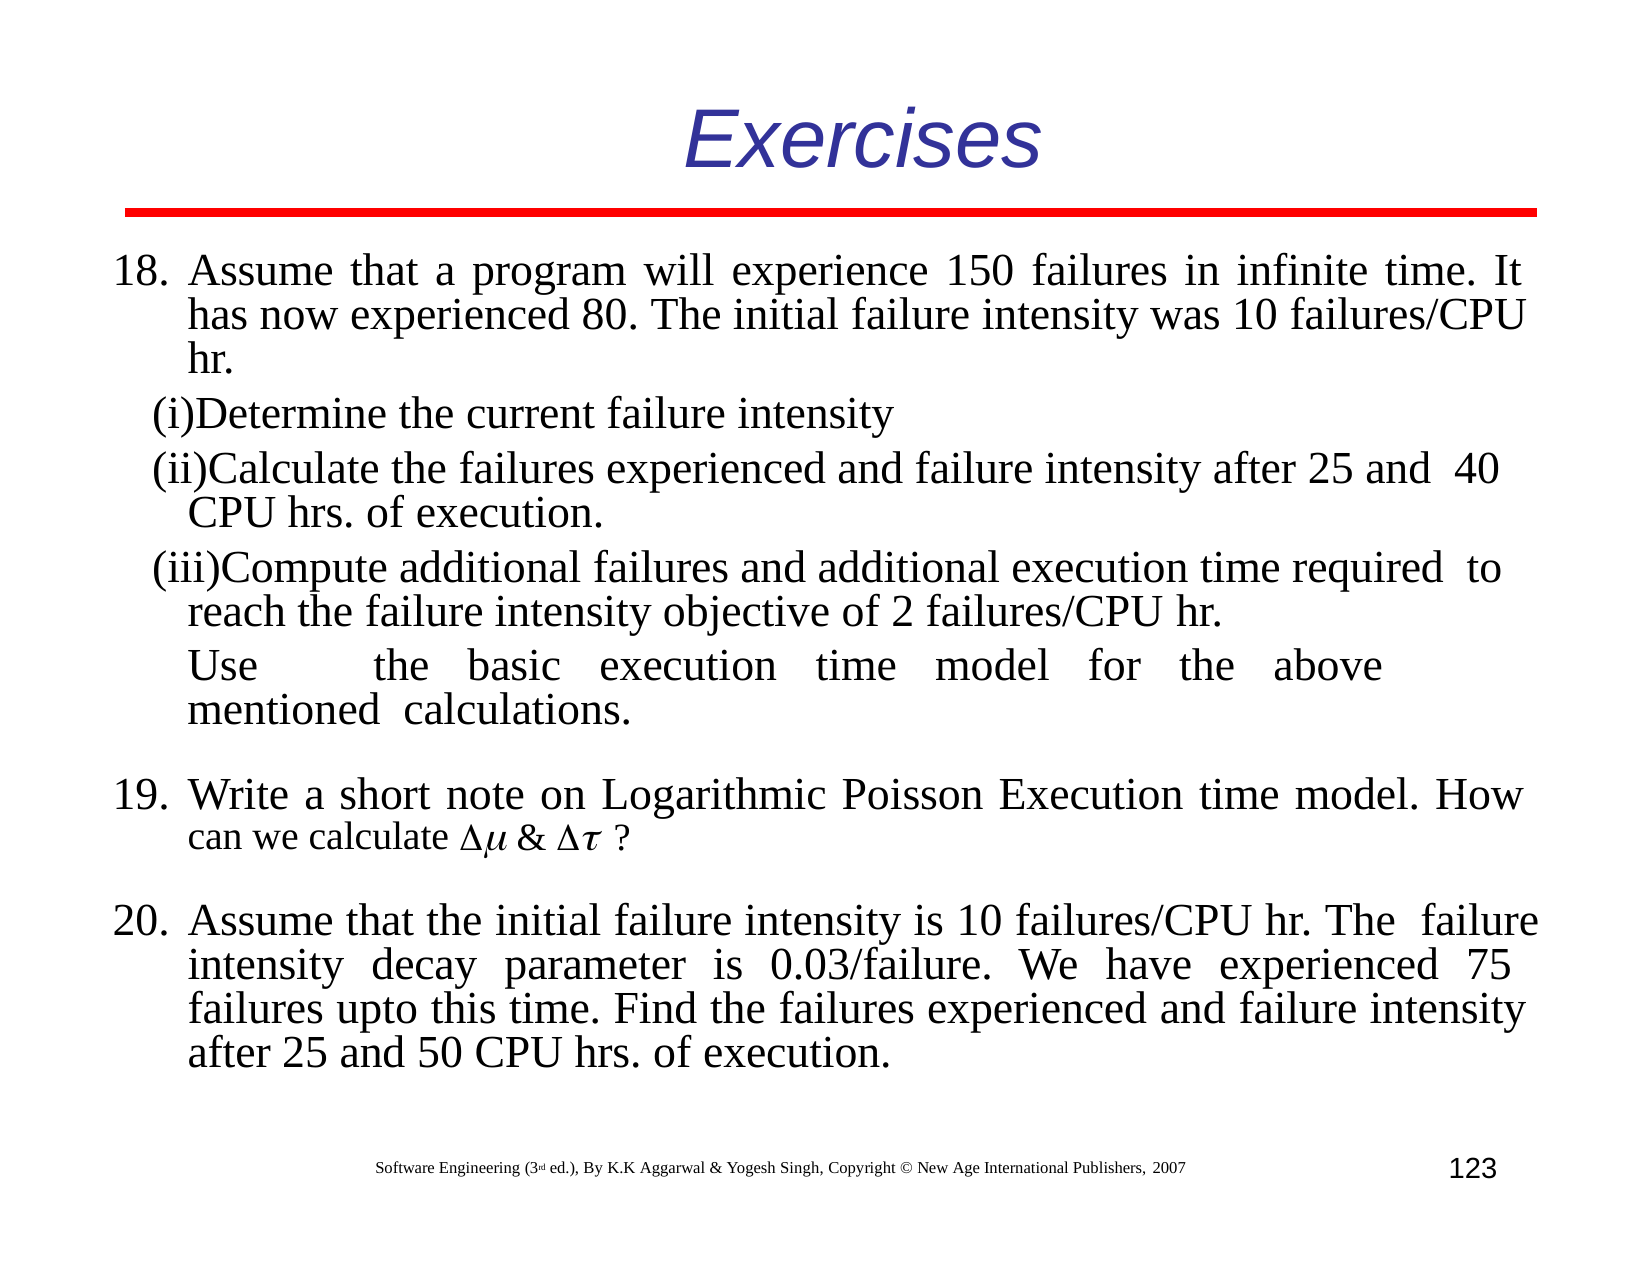

# Exercises

Assume that a program will experience 150 failures in infinite time. It  has now experienced 80. The initial failure intensity was 10 failures/CPU  hr.
Determine the current failure intensity
Calculate the failures experienced and failure intensity after 25 and  40 CPU hrs. of execution.
Compute additional failures and additional execution time required  to reach the failure intensity objective of 2 failures/CPU hr.
Use	the	basic	execution	time	model	for	the	above	mentioned  calculations.
Write a short note on Logarithmic Poisson Execution time model. How  can we calculate Δμ & Δτ ?
Assume that the initial failure intensity is 10 failures/CPU hr. The  failure intensity decay parameter is 0.03/failure. We have experienced 75  failures upto this time. Find the failures experienced and failure intensity  after 25 and 50 CPU hrs. of execution.
123
Software Engineering (3rd  ed.), By K.K Aggarwal & Yogesh Singh, Copyright © New Age International Publishers, 2007